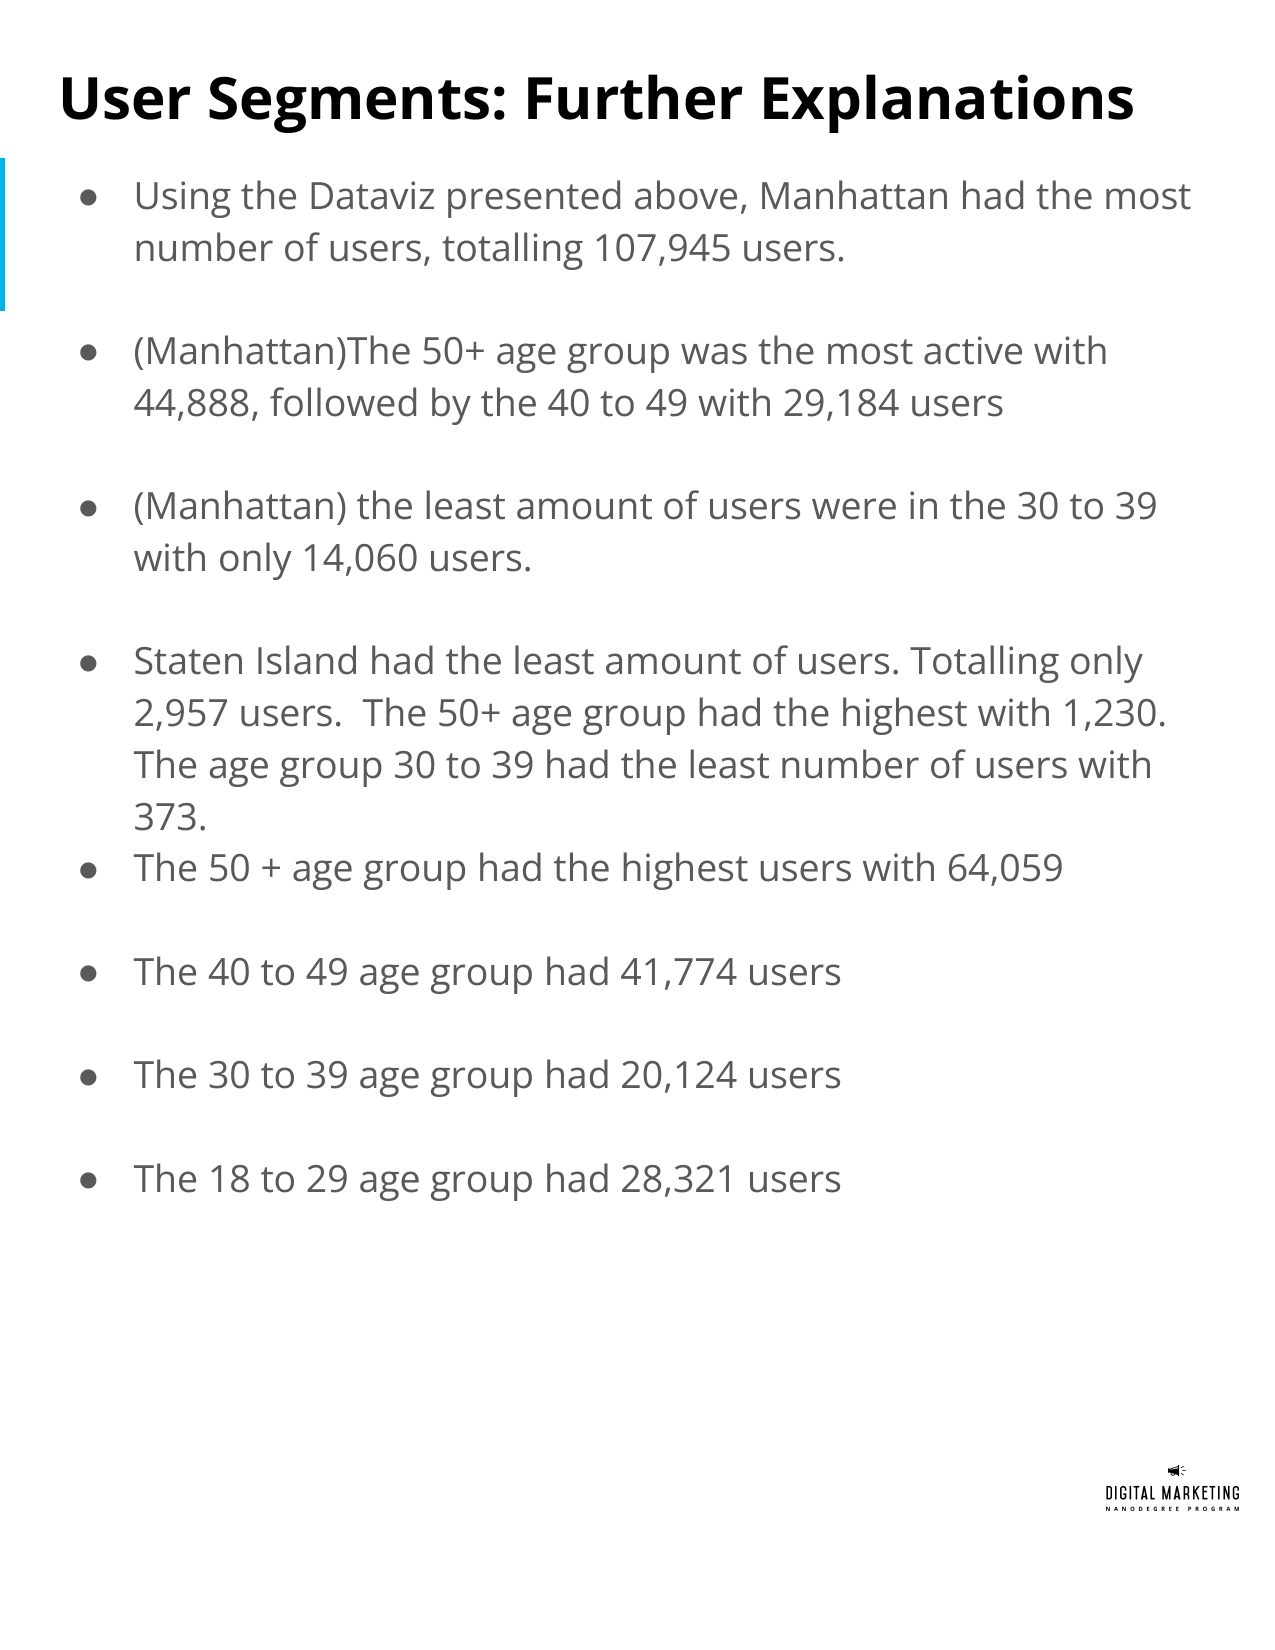

# User Segments: Further Explanations
Using the Dataviz presented above, Manhattan had the most number of users, totalling 107,945 users.

(Manhattan)The 50+ age group was the most active with 44,888, followed by the 40 to 49 with 29,184 users

(Manhattan) the least amount of users were in the 30 to 39 with only 14,060 users.

Staten Island had the least amount of users. Totalling only 2,957 users.  The 50+ age group had the highest with 1,230. The age group 30 to 39 had the least number of users with 373.
The 50 + age group had the highest users with 64,059

The 40 to 49 age group had 41,774 users

The 30 to 39 age group had 20,124 users

The 18 to 29 age group had 28,321 users